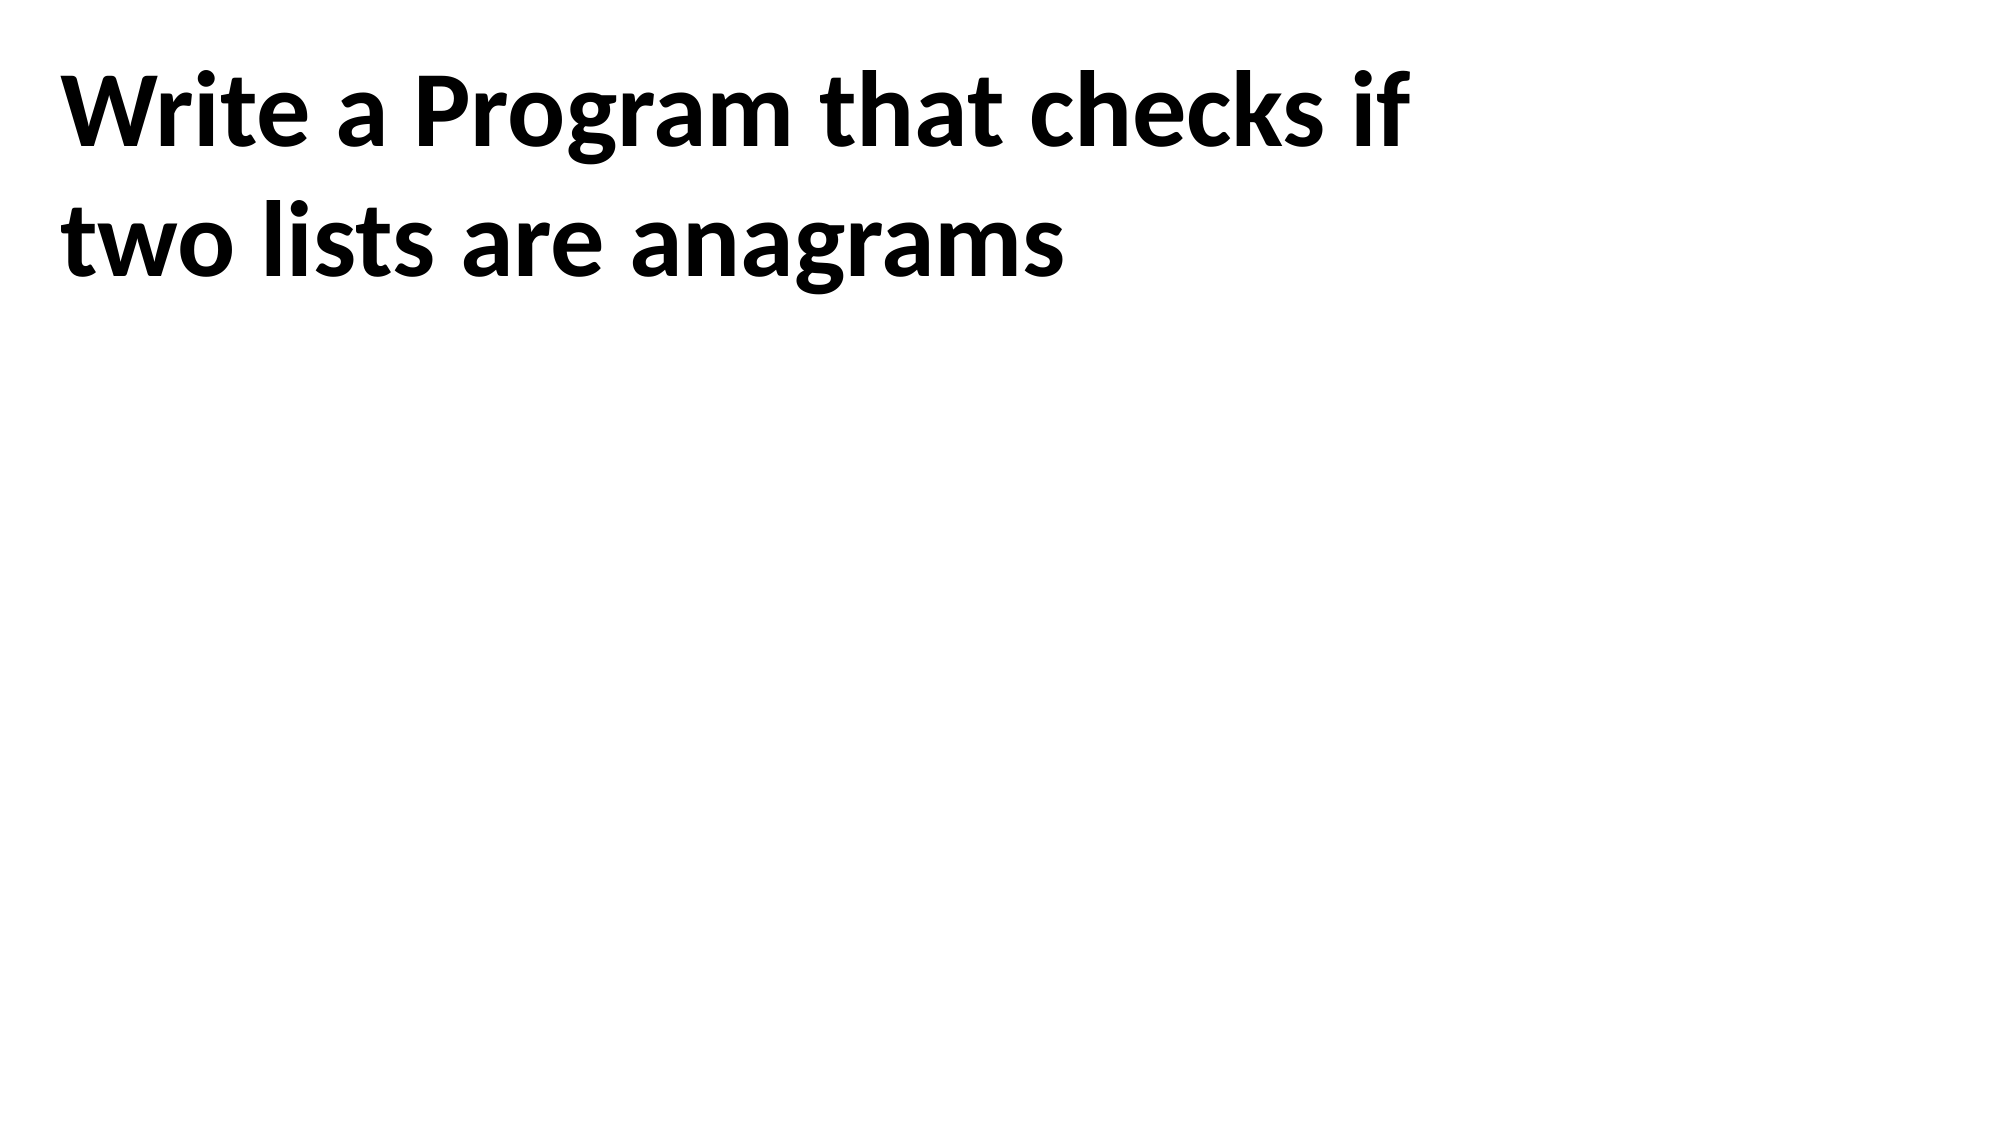

Write a Program that checks if two lists are anagrams